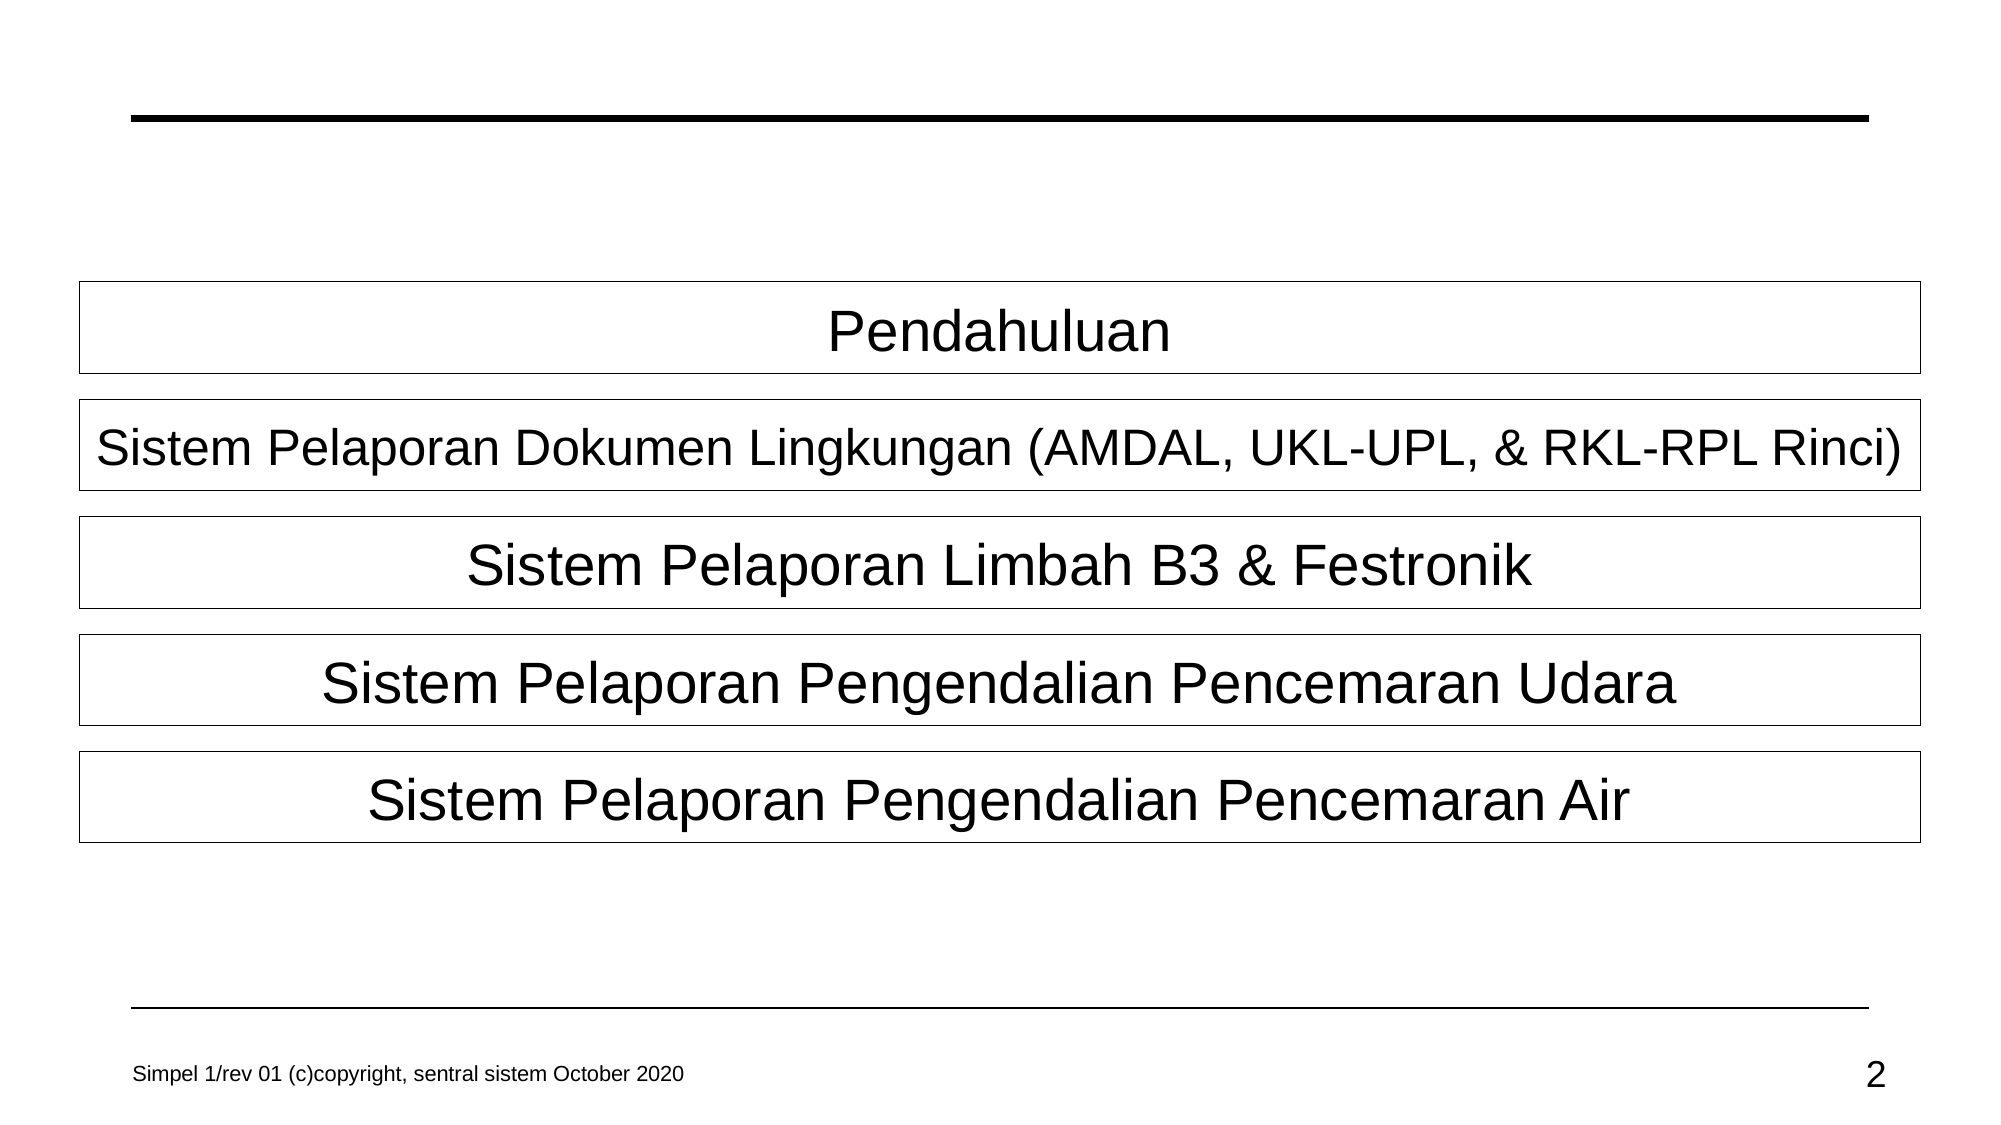

Pendahuluan
Sistem Pelaporan Dokumen Lingkungan (AMDAL, UKL-UPL, & RKL-RPL Rinci)
Sistem Pelaporan Limbah B3 & Festronik
Sistem Pelaporan Pengendalian Pencemaran Udara
Sistem Pelaporan Pengendalian Pencemaran Air
Simpel 1/rev 01 (c)copyright, sentral sistem October 2020
2